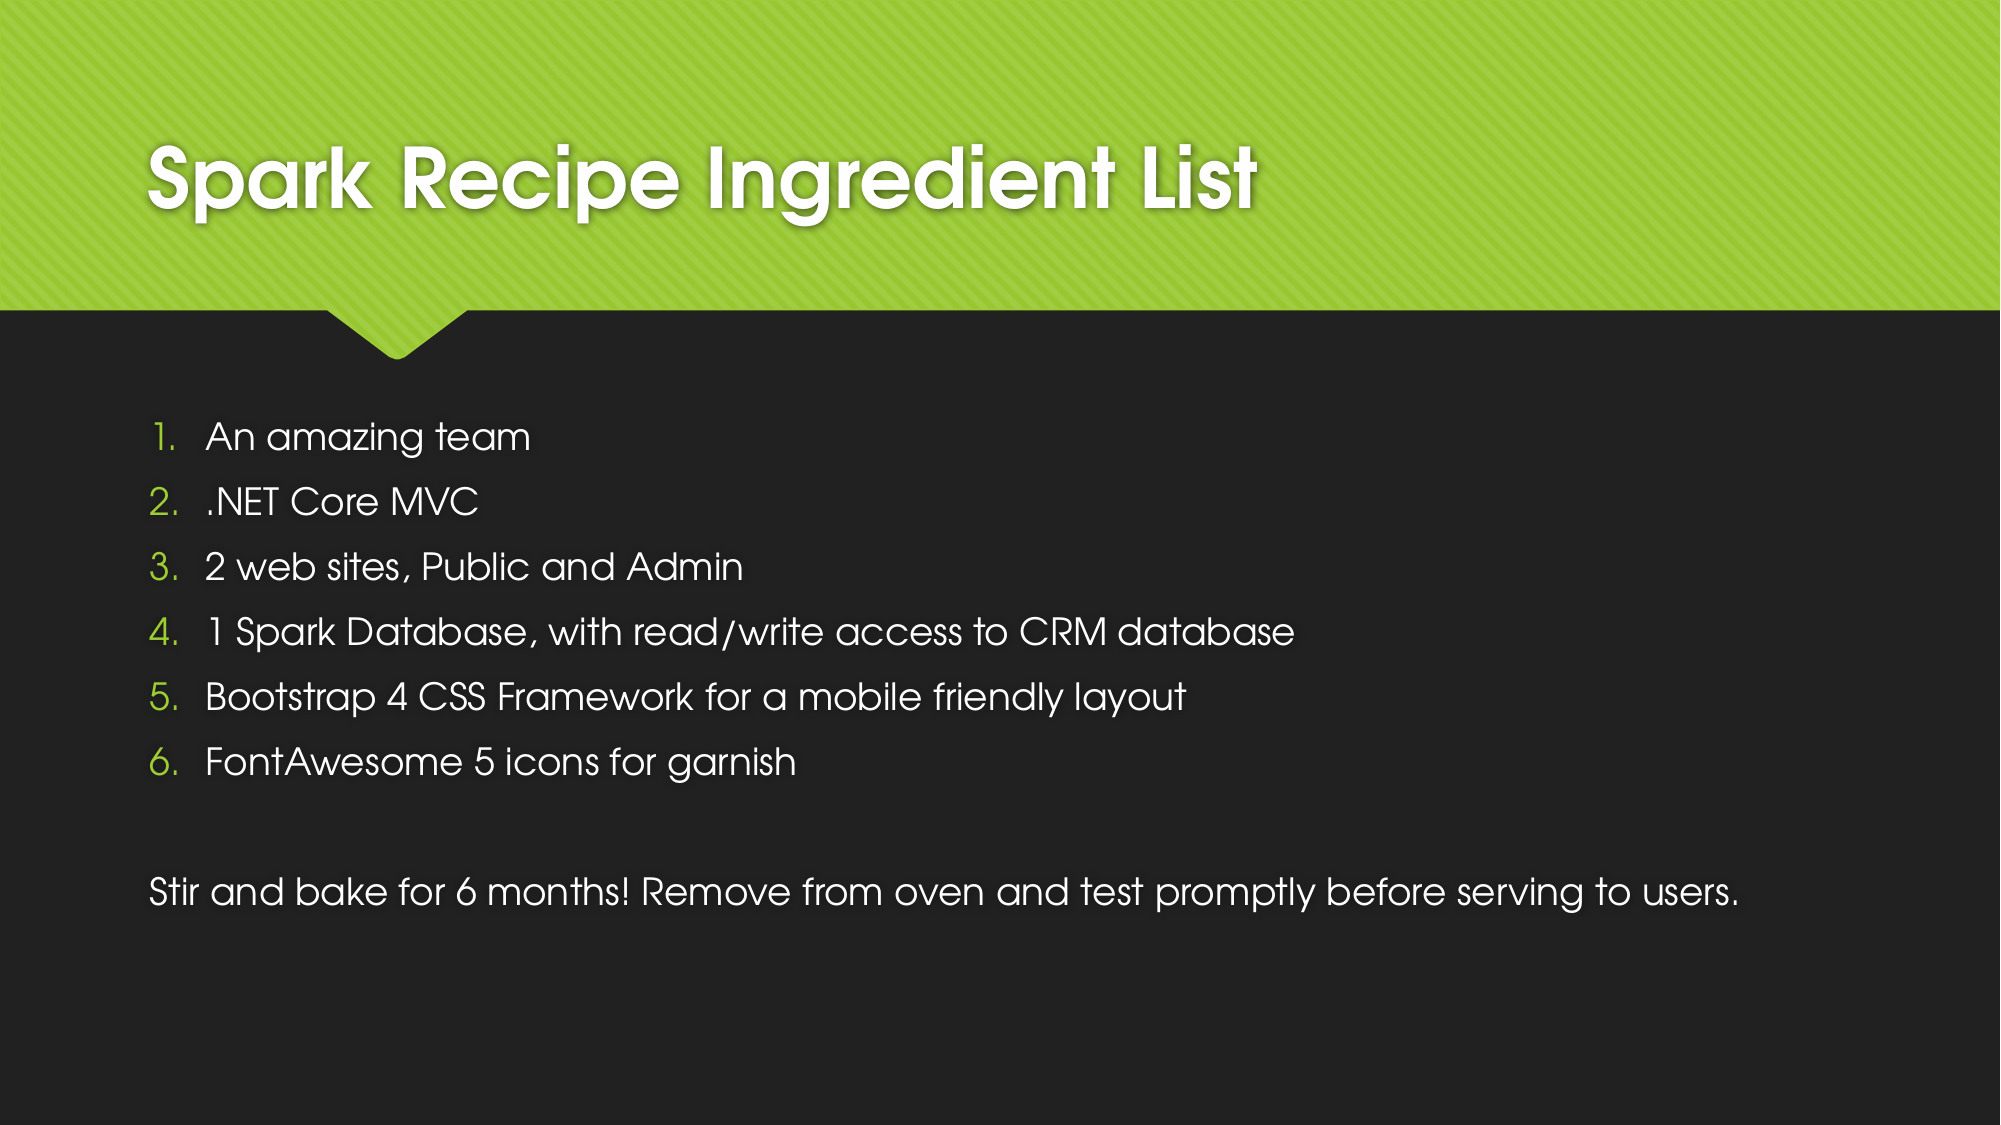

# Spark Recipe Ingredient List
An amazing team
.NET Core MVC
2 web sites, Public and Admin
1 Spark Database, with read/write access to CRM database
Bootstrap 4 CSS Framework for a mobile friendly layout
FontAwesome 5 icons for garnish

Stir and bake for 6 months! Remove from oven and test promptly before serving to users.